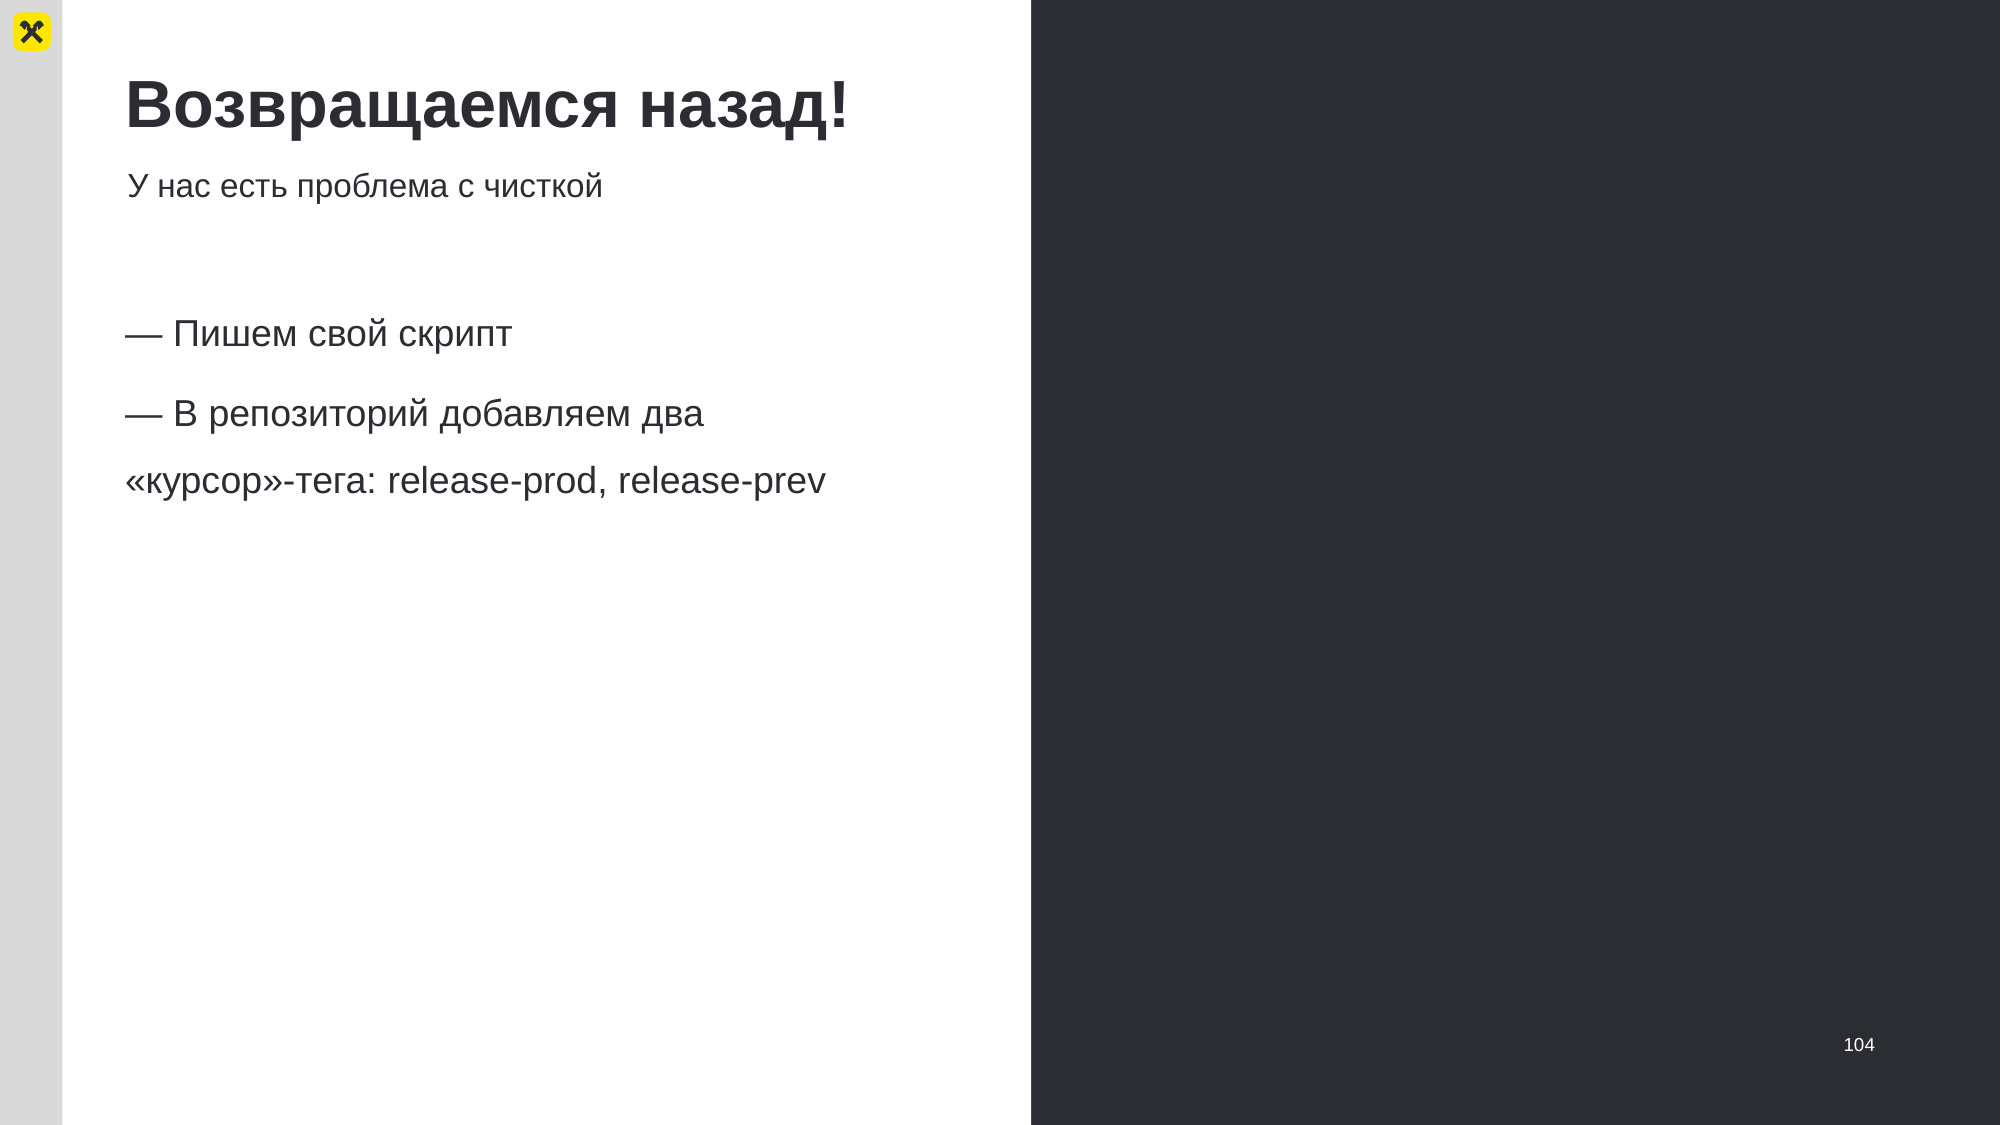

# Возвращаемся назад!
У нас есть проблема с чисткой
— Пишем свой скрипт
— В репозиторий добавляем два «курсор»-тега: release-prod, release-prev
104